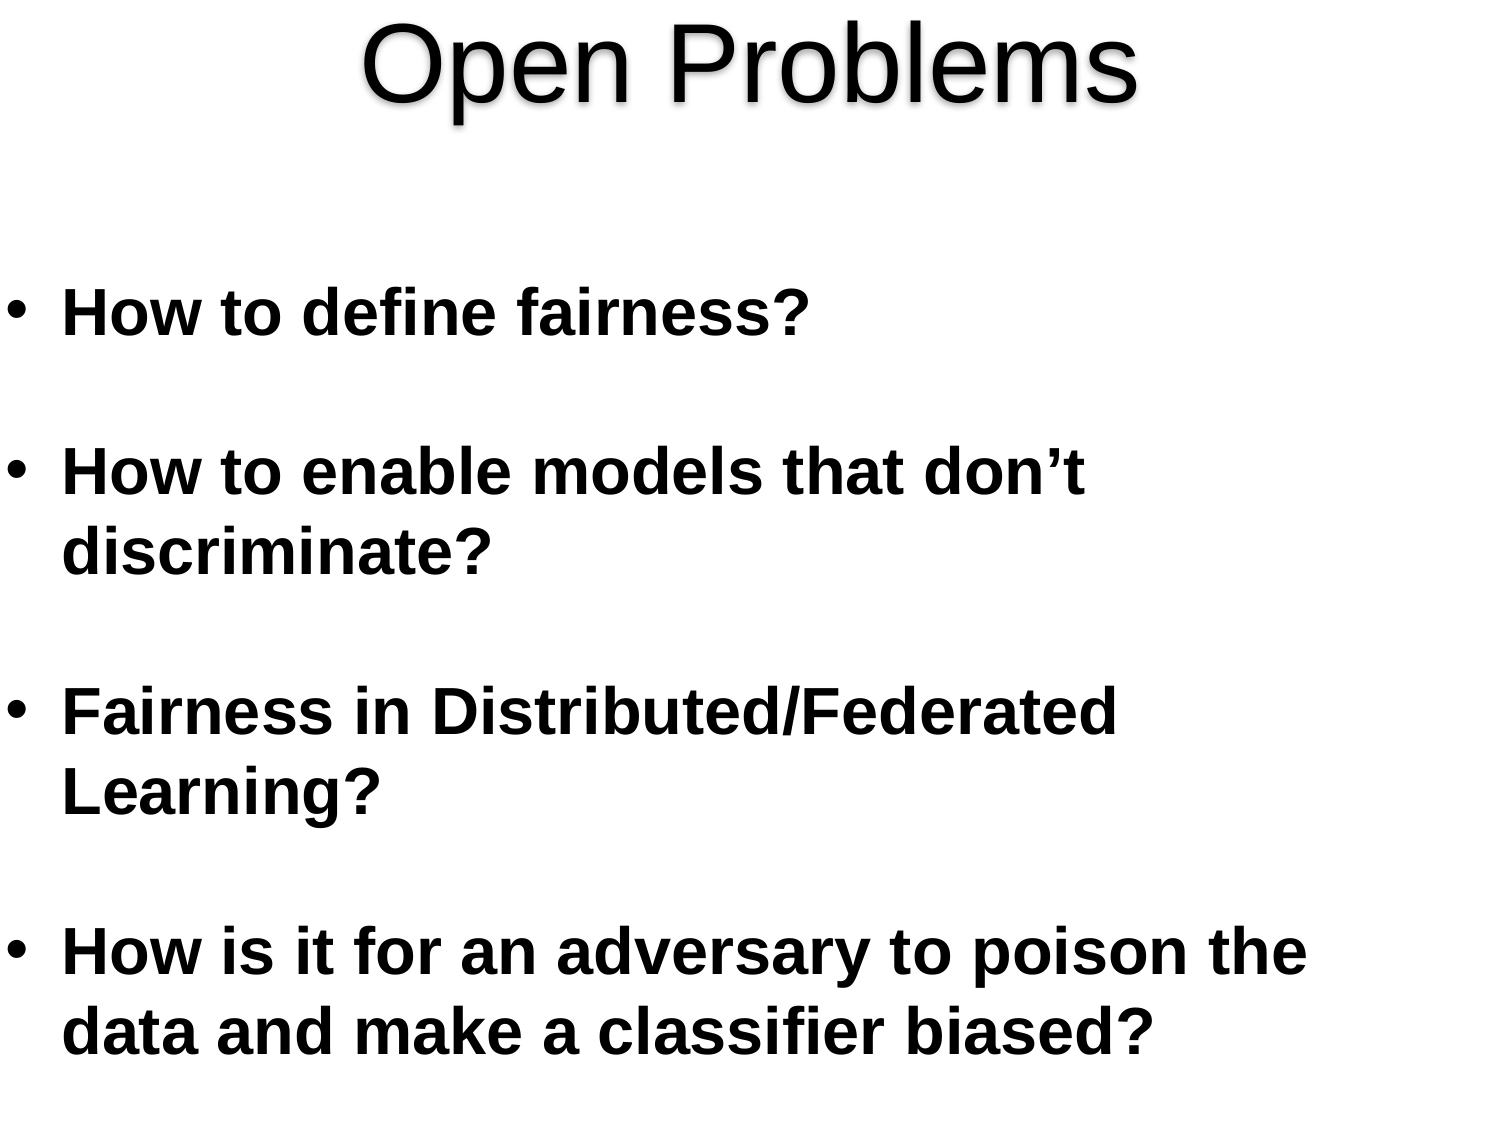

Open Problems

How to define fairness?

How to enable models that don’t discriminate?

Fairness in Distributed/Federated Learning?

How is it for an adversary to poison the data and make a classifier biased?

Fairness and Differential Privacy?